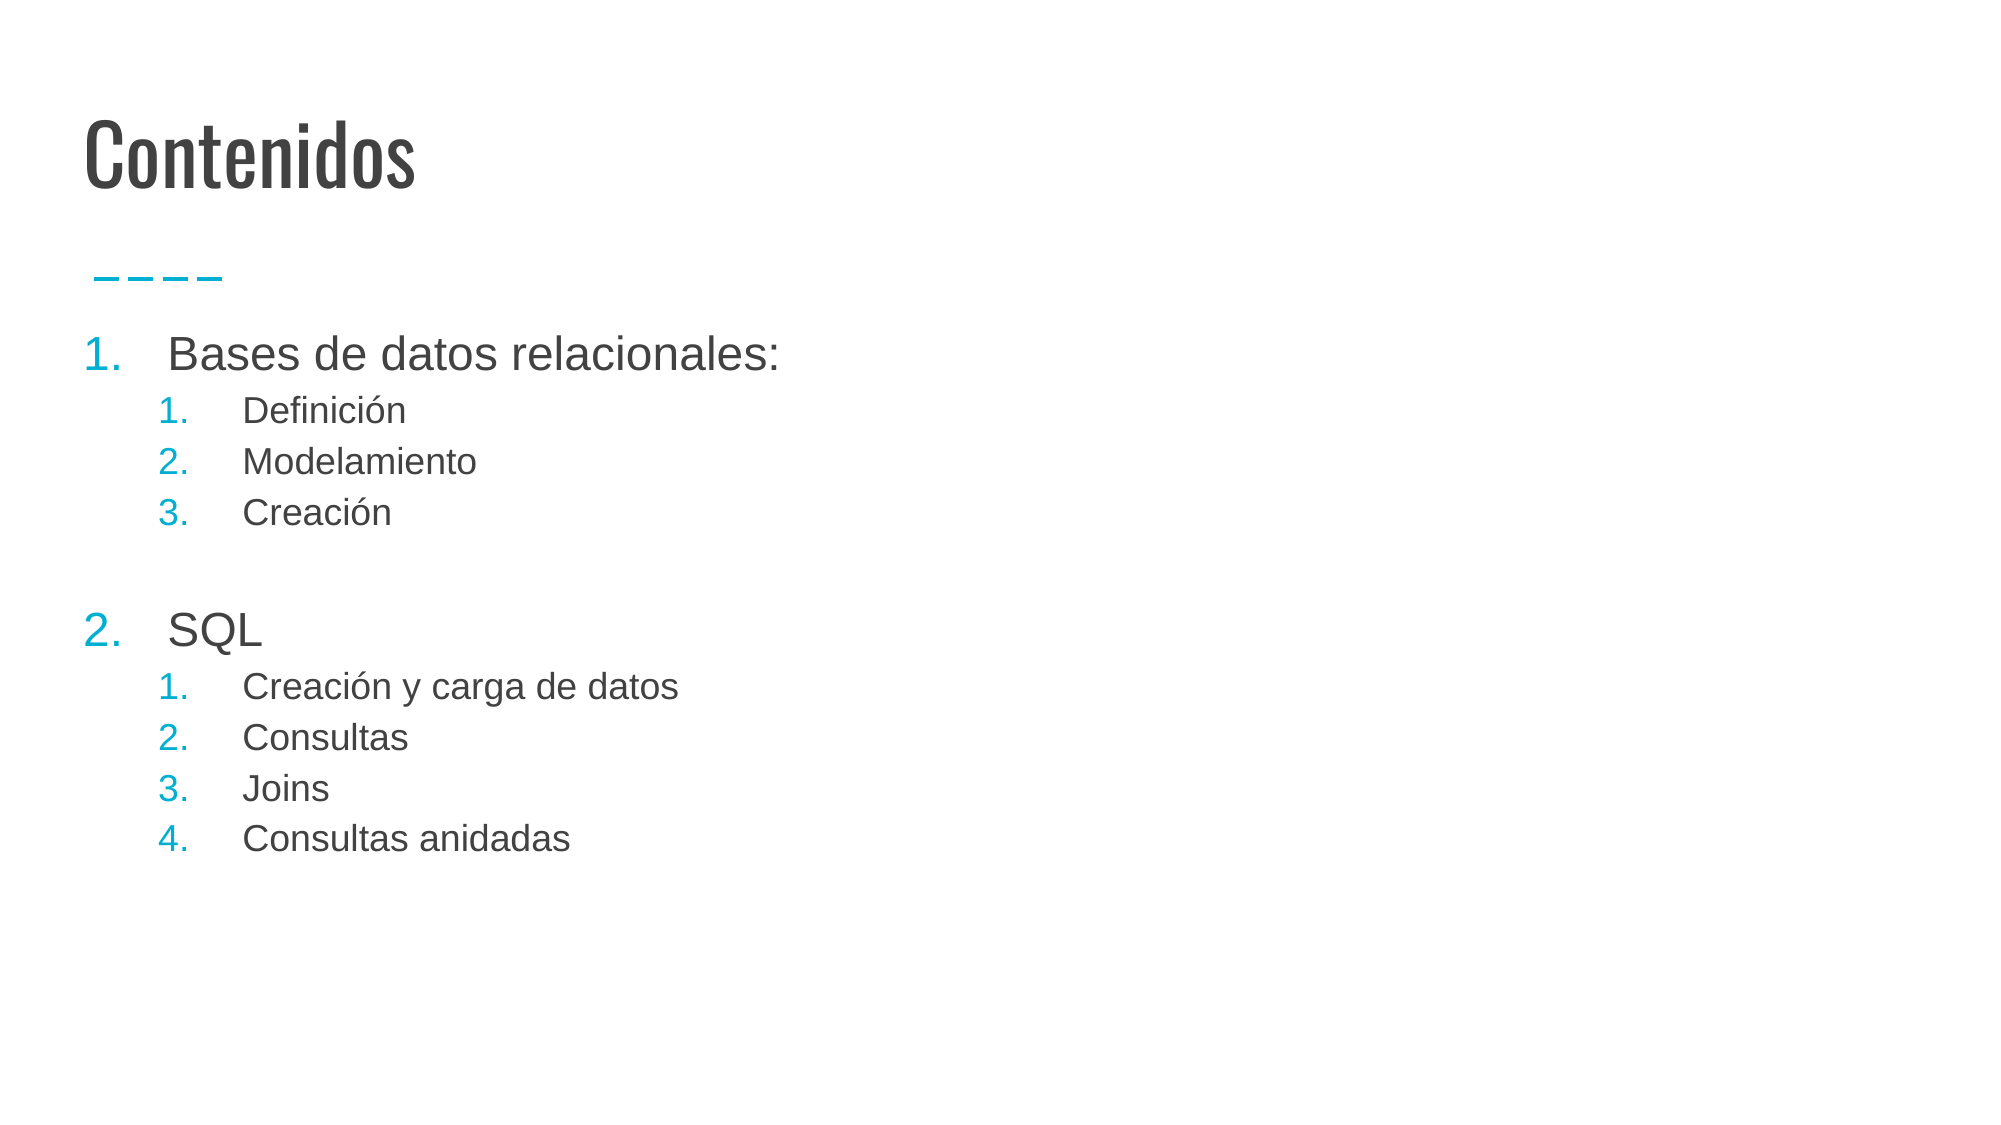

# Contenidos
Bases de datos relacionales:
Definición
Modelamiento
Creación

SQL
Creación y carga de datos
Consultas
Joins
Consultas anidadas